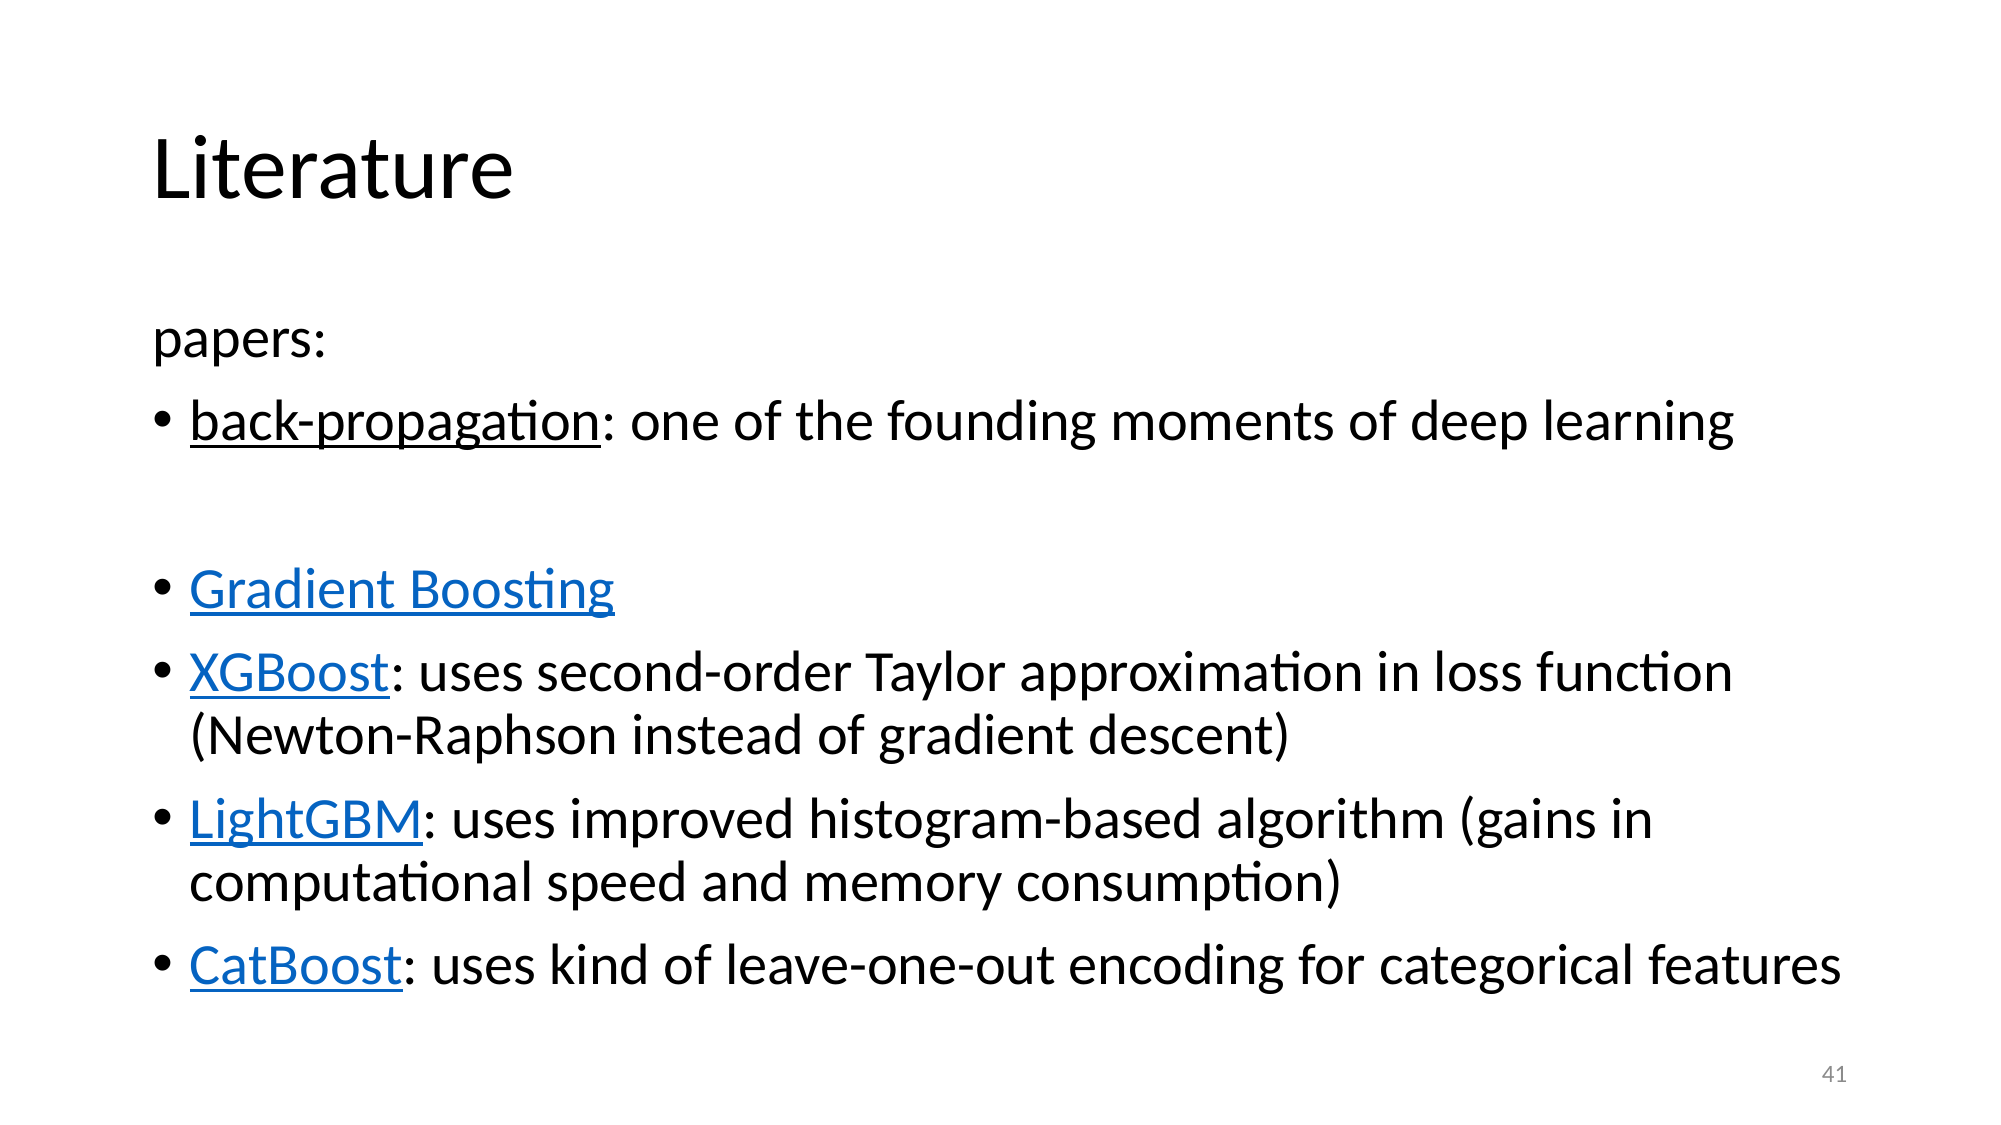

# Literature
papers:
back-propagation: one of the founding moments of deep learning

Gradient Boosting
XGBoost: uses second-order Taylor approximation in loss function (Newton-Raphson instead of gradient descent)
LightGBM: uses improved histogram-based algorithm (gains in computational speed and memory consumption)
CatBoost: uses kind of leave-one-out encoding for categorical features
41